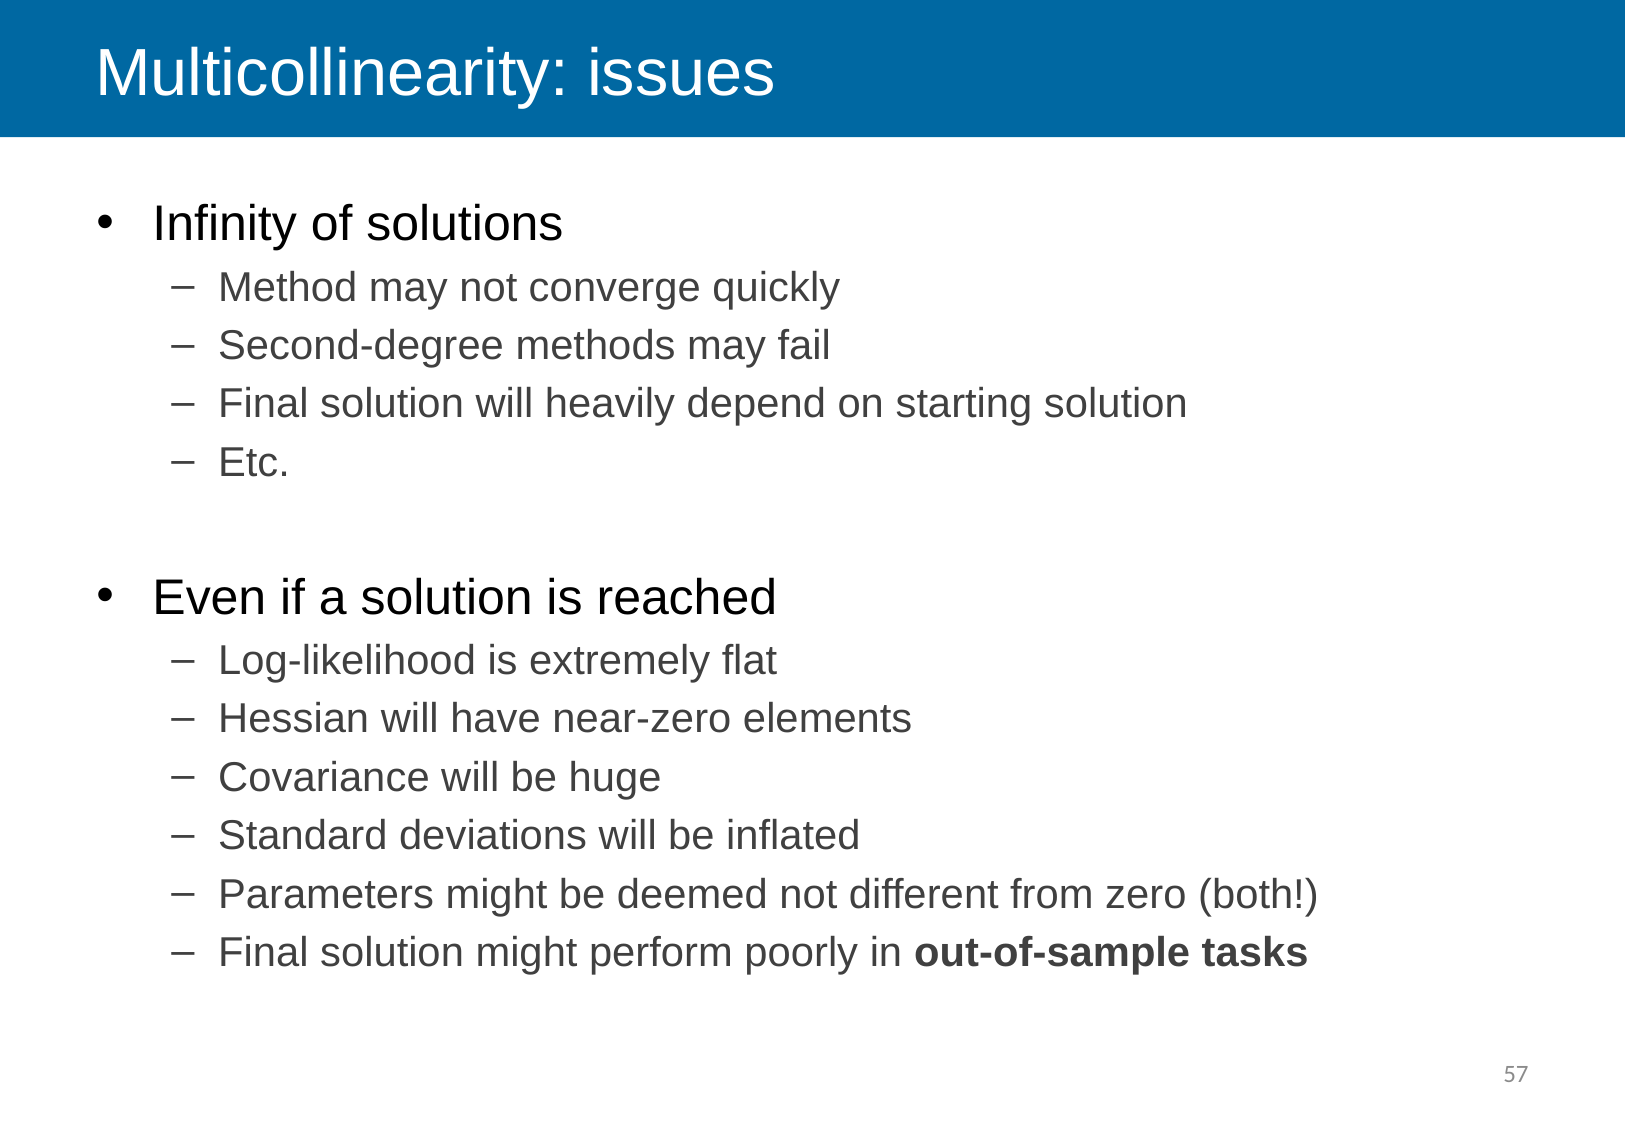

# Multicollinearity: issues
Infinity of solutions
Method may not converge quickly
Second-degree methods may fail
Final solution will heavily depend on starting solution
Etc.

Even if a solution is reached
Log-likelihood is extremely flat
Hessian will have near-zero elements
Covariance will be huge
Standard deviations will be inflated
Parameters might be deemed not different from zero (both!)
Final solution might perform poorly in out-of-sample tasks
57